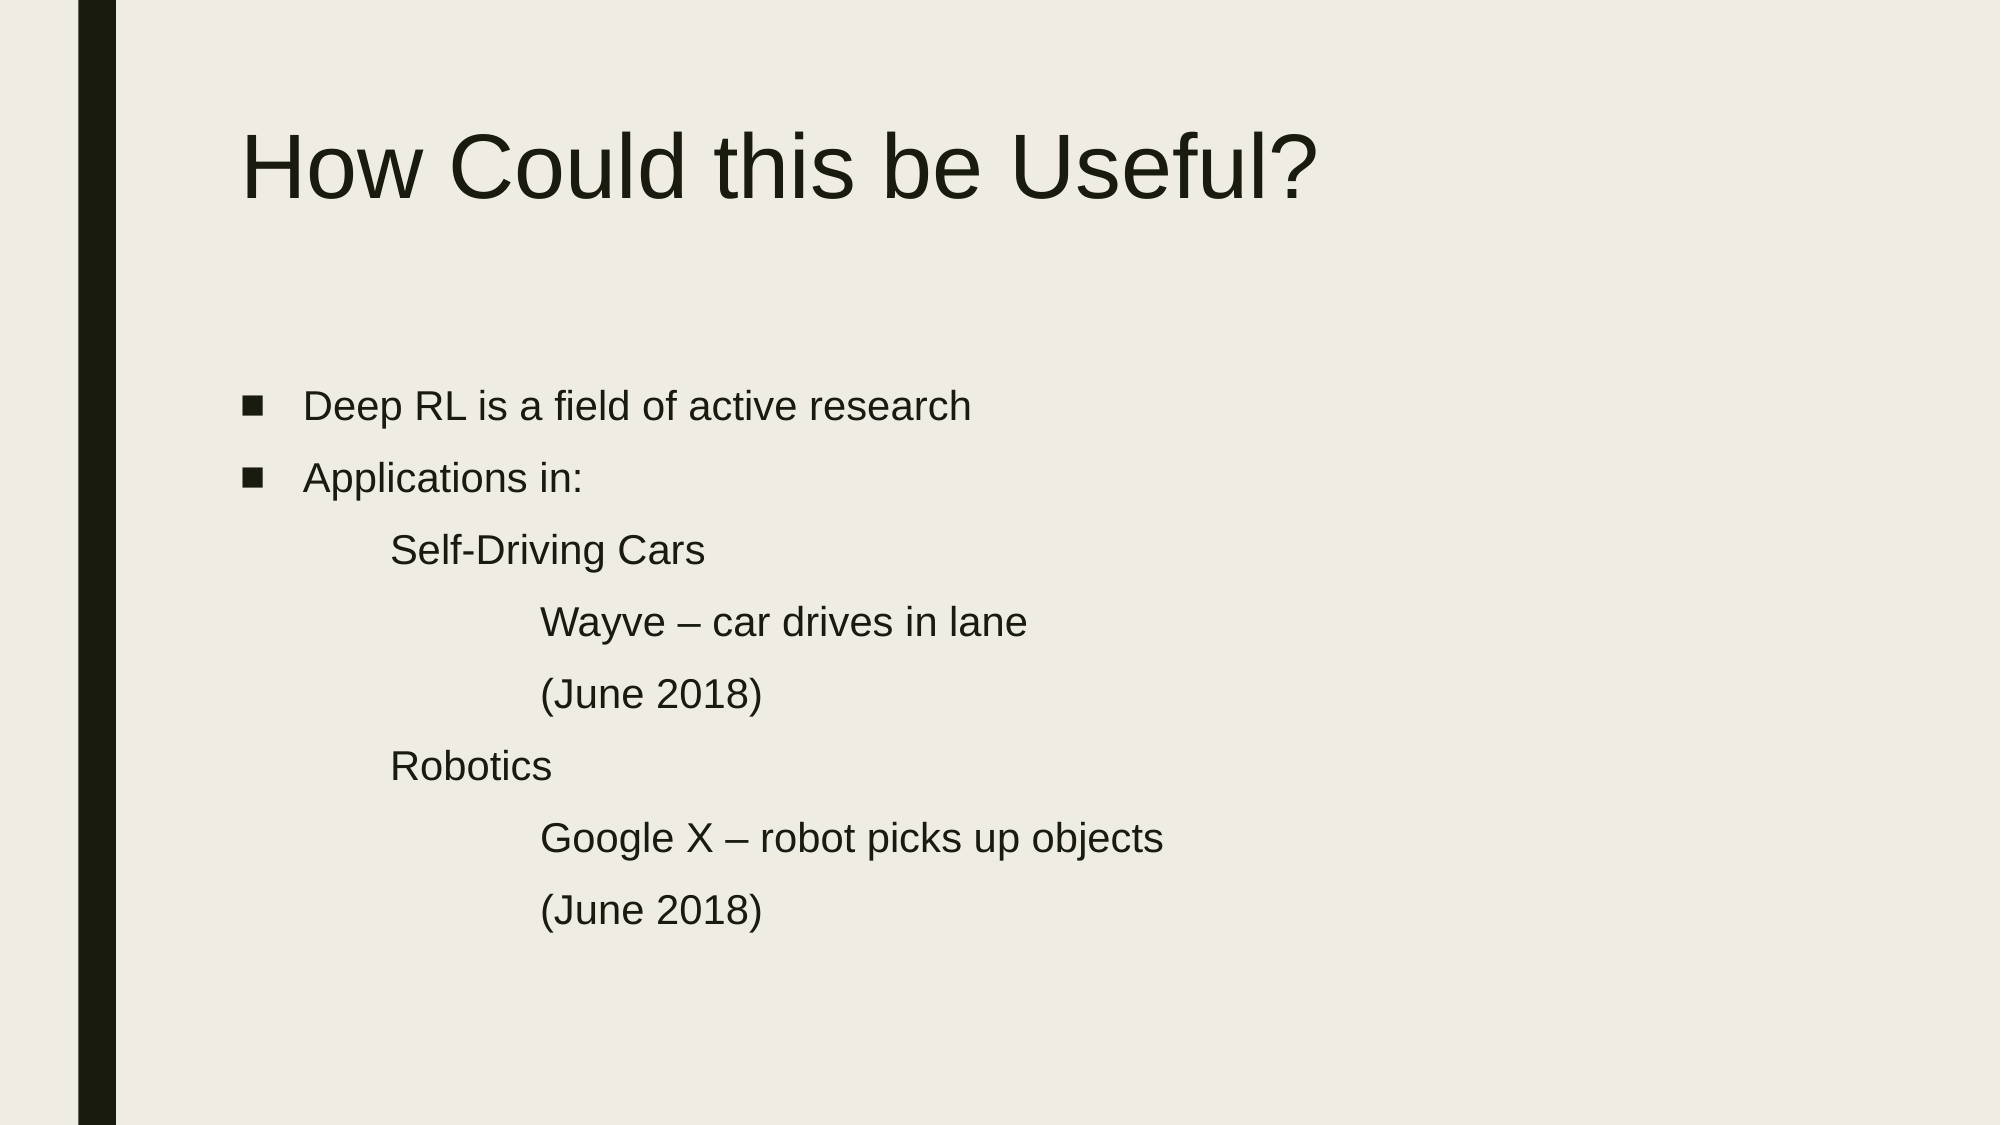

# How Could this be Useful?
Deep RL is a field of active research
Applications in:
	Self-Driving Cars
		Wayve – car drives in lane
		(June 2018)
	Robotics
		Google X – robot picks up objects
		(June 2018)